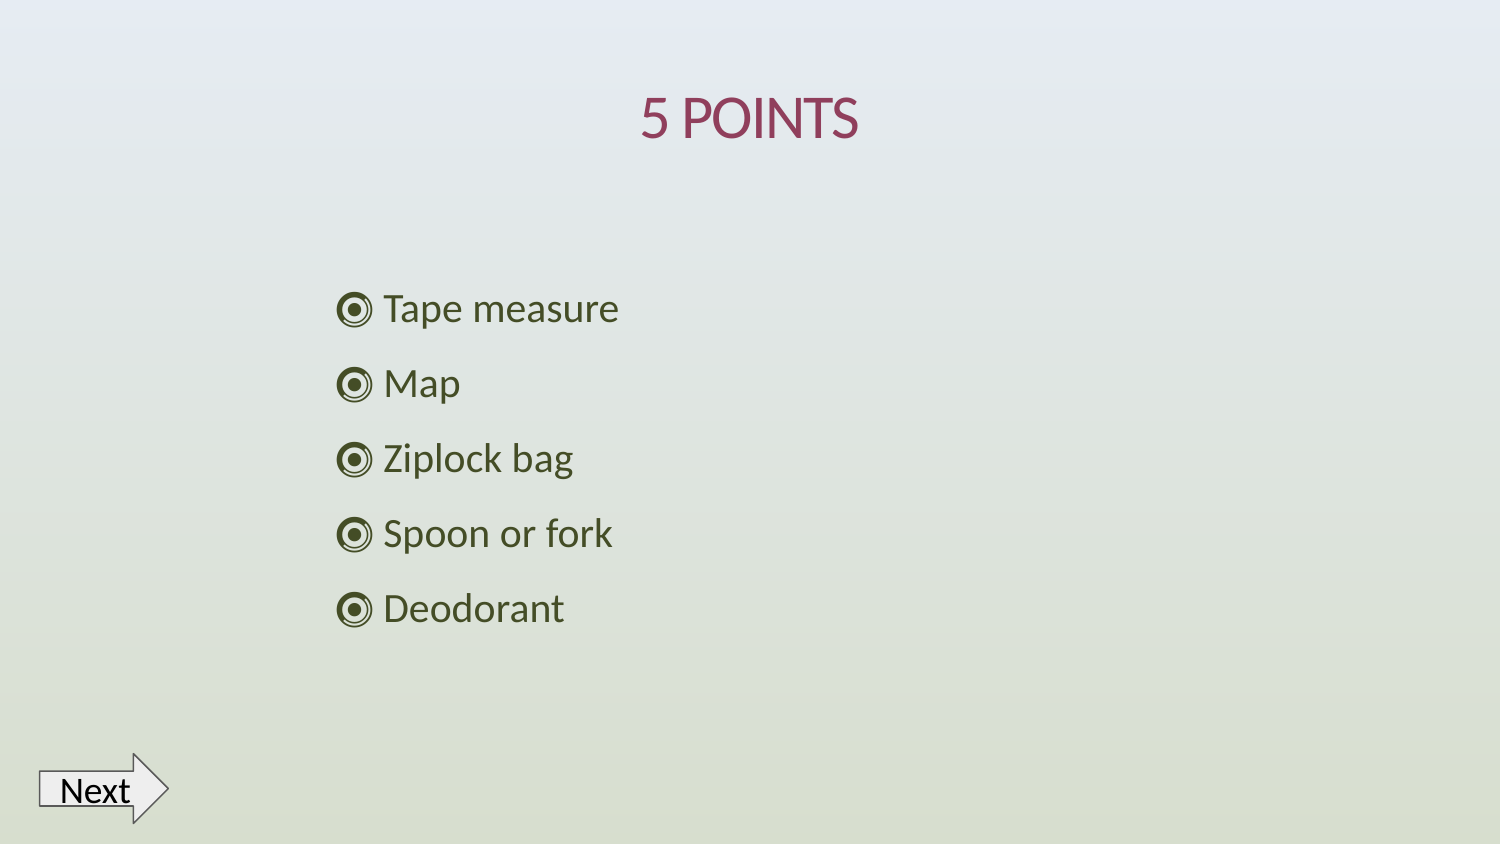

# 5 POINTS
🔘 Tape measure
🔘 Map
🔘 Ziplock bag
🔘 Spoon or fork
🔘 Deodorant

Next